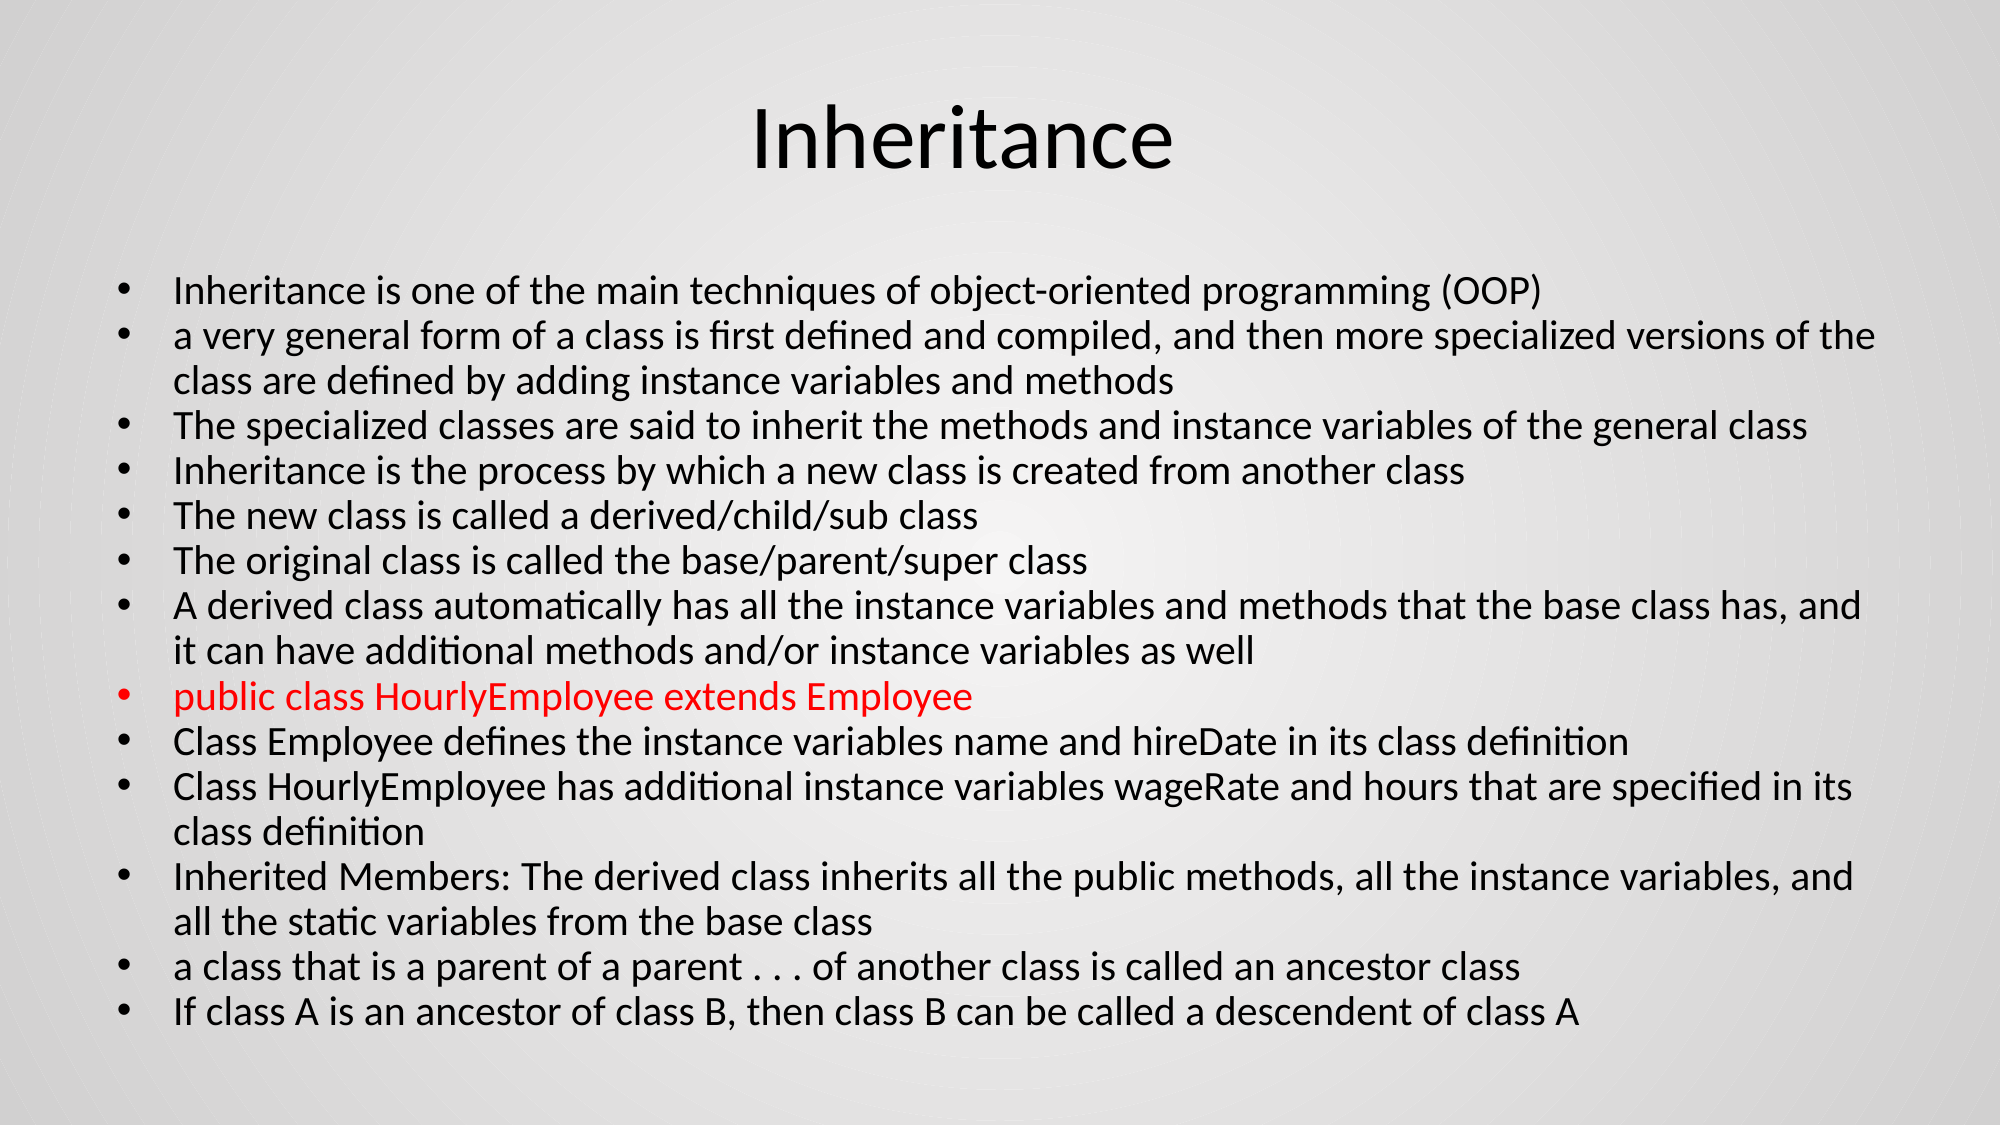

# Inheritance

Inheritance is one of the main techniques of object-oriented programming (OOP)
a very general form of a class is first defined and compiled, and then more specialized versions of the class are defined by adding instance variables and methods
The specialized classes are said to inherit the methods and instance variables of the general class
Inheritance is the process by which a new class is created from another class
The new class is called a derived/child/sub class
The original class is called the base/parent/super class
A derived class automatically has all the instance variables and methods that the base class has, and it can have additional methods and/or instance variables as well
public class HourlyEmployee extends Employee
Class Employee defines the instance variables name and hireDate in its class definition
Class HourlyEmployee has additional instance variables wageRate and hours that are specified in its class definition
Inherited Members: The derived class inherits all the public methods, all the instance variables, and all the static variables from the base class
a class that is a parent of a parent . . . of another class is called an ancestor class
If class A is an ancestor of class B, then class B can be called a descendent of class A